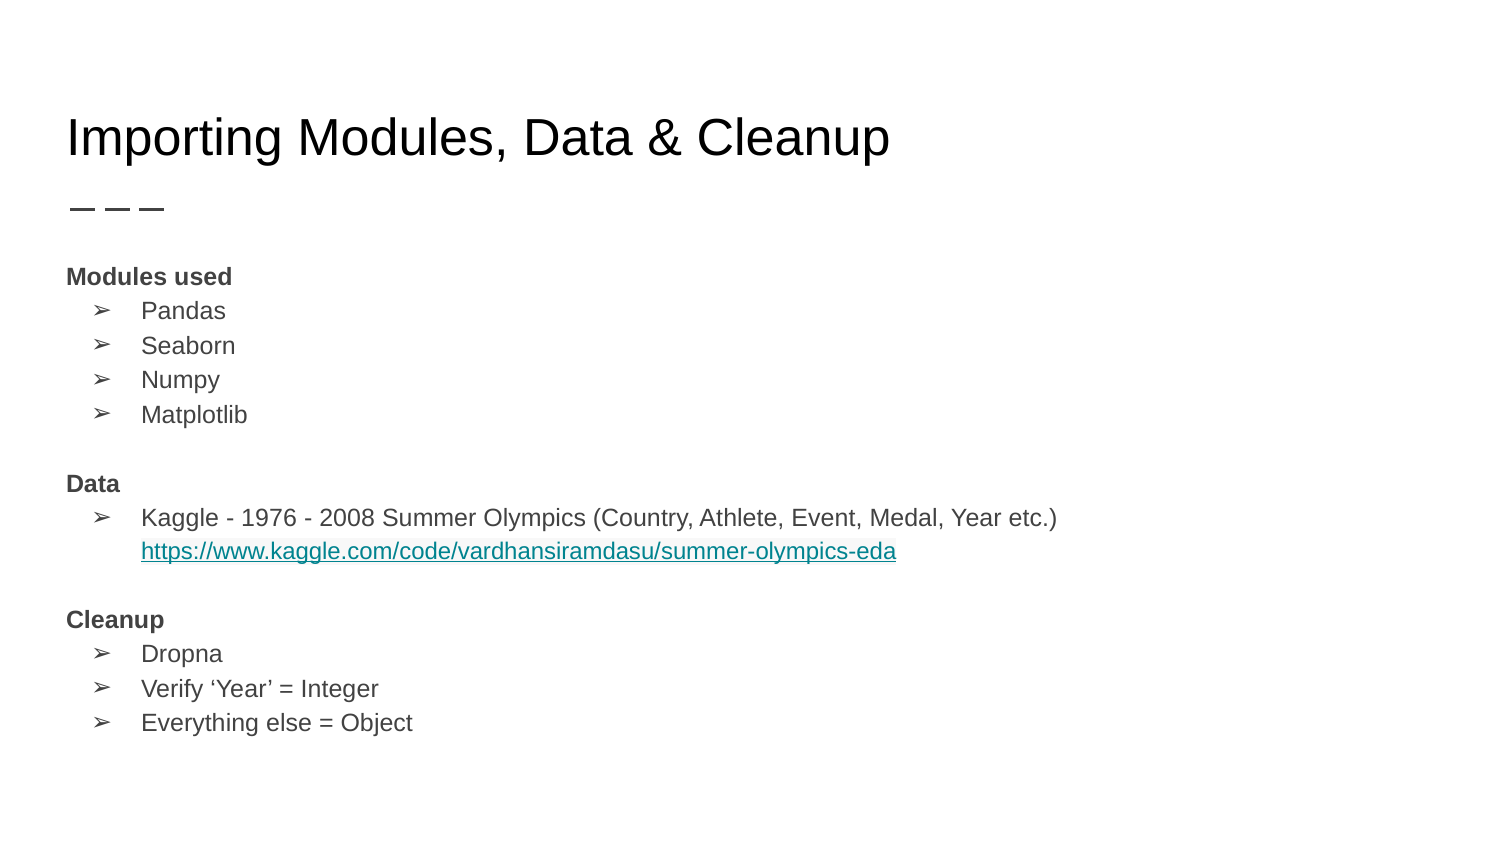

# Importing Modules, Data & Cleanup
Modules used
Pandas
Seaborn
Numpy
Matplotlib

Data
Kaggle - 1976 - 2008 Summer Olympics (Country, Athlete, Event, Medal, Year etc.)
https://www.kaggle.com/code/vardhansiramdasu/summer-olympics-eda

Cleanup
Dropna
Verify ‘Year’ = Integer
Everything else = Object